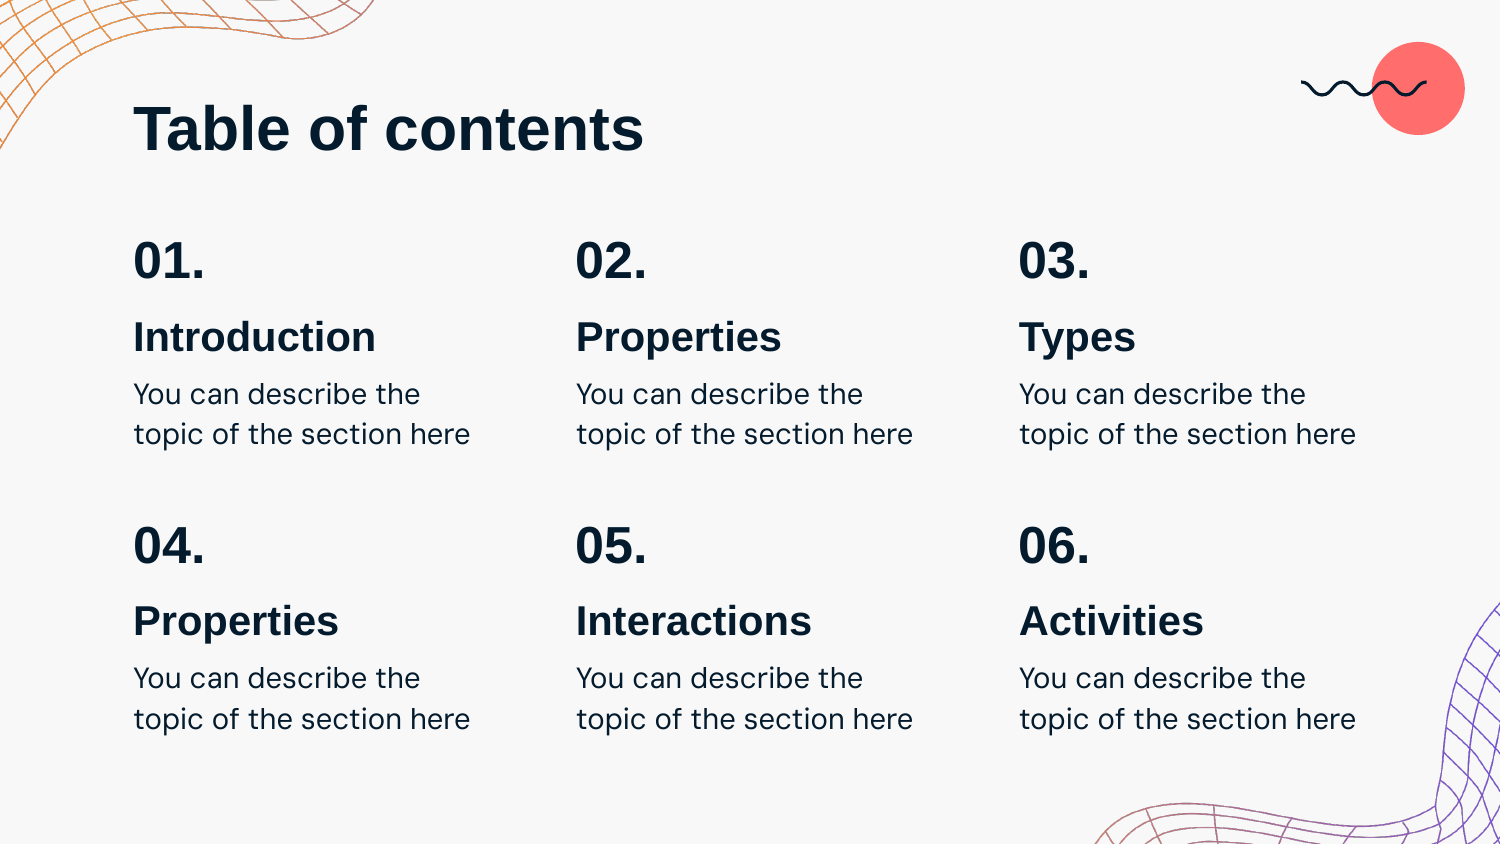

# Table of contents
01.
02.
03.
Introduction
Properties
Types
You can describe the topic of the section here
You can describe the topic of the section here
You can describe the topic of the section here
04.
05.
06.
Properties
Interactions
Activities
You can describe the topic of the section here
You can describe the topic of the section here
You can describe the topic of the section here